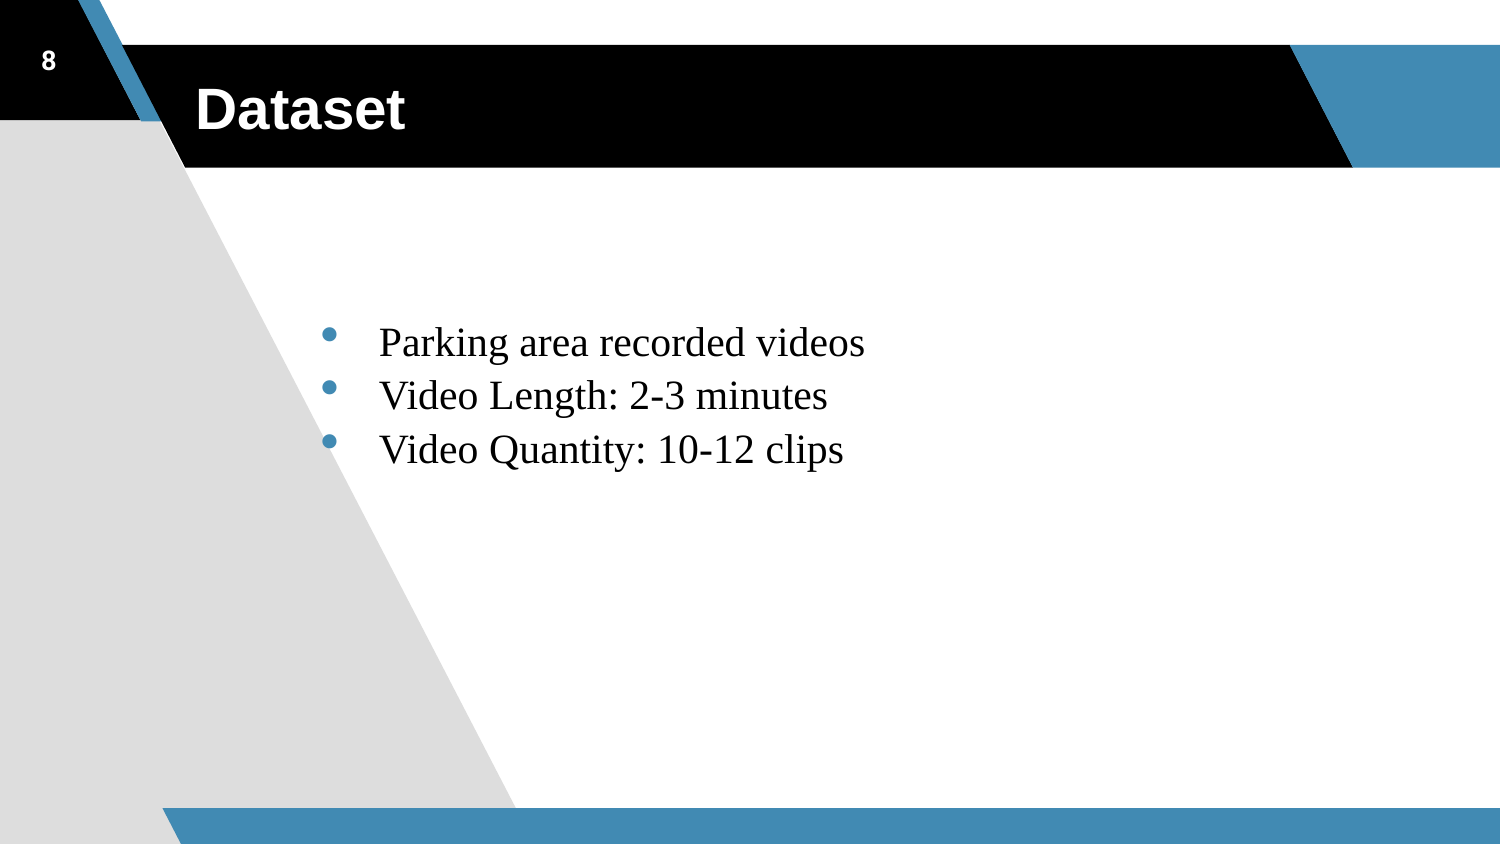

8
# Dataset
Parking area recorded videos
Video Length: 2-3 minutes
Video Quantity: 10-12 clips